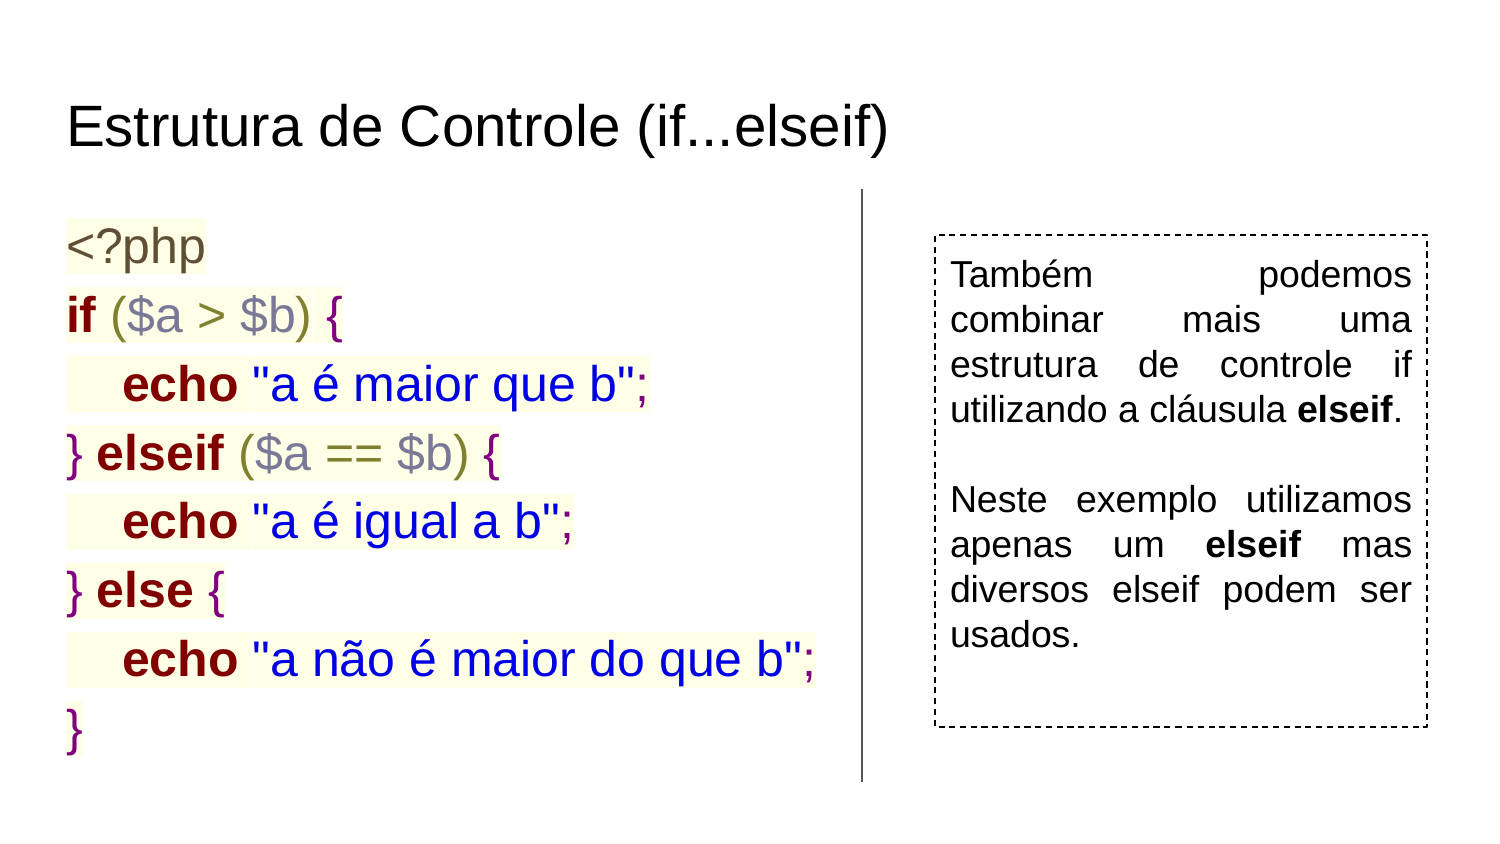

# Estrutura de Controle (if...elseif)
<?php
if ($a > $b) {
    echo "a é maior que b";
} elseif ($a == $b) {
    echo "a é igual a b";
} else {
    echo "a não é maior do que b";
}

Também podemos combinar mais uma estrutura de controle if utilizando a cláusula elseif.
Neste exemplo utilizamos apenas um elseif mas diversos elseif podem ser usados.